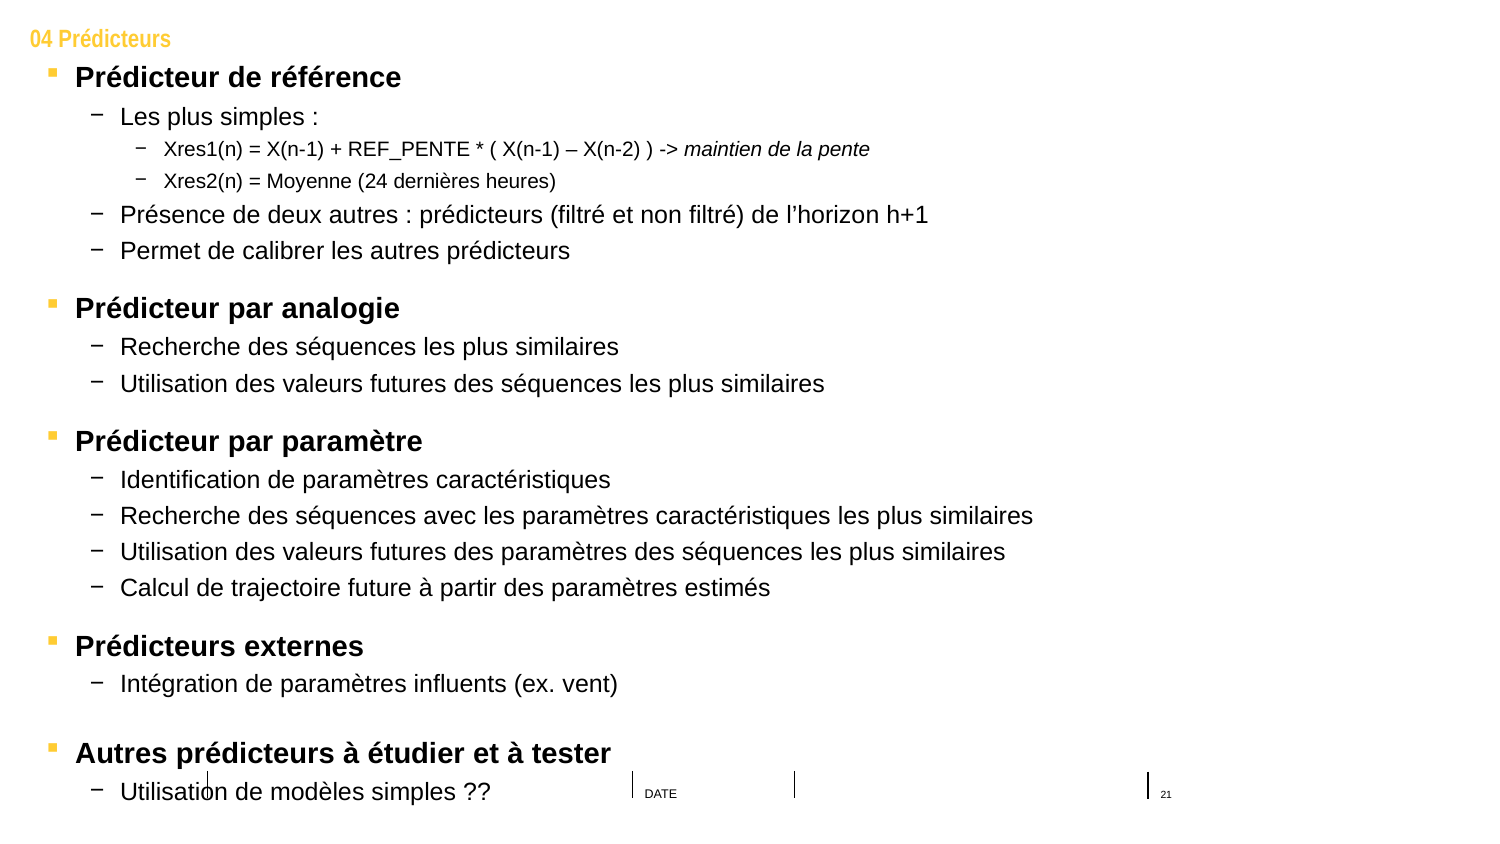

04 Prédicteurs
Prédicteur de référence
Les plus simples :
Xres1(n) = X(n-1) + REF_PENTE * ( X(n-1) – X(n-2) ) -> maintien de la pente
Xres2(n) = Moyenne (24 dernières heures)
Présence de deux autres : prédicteurs (filtré et non filtré) de l’horizon h+1
Permet de calibrer les autres prédicteurs

Prédicteur par analogie
Recherche des séquences les plus similaires
Utilisation des valeurs futures des séquences les plus similaires

Prédicteur par paramètre
Identification de paramètres caractéristiques
Recherche des séquences avec les paramètres caractéristiques les plus similaires
Utilisation des valeurs futures des paramètres des séquences les plus similaires
Calcul de trajectoire future à partir des paramètres estimés

Prédicteurs externes
Intégration de paramètres influents (ex. vent)
Autres prédicteurs à étudier et à tester
Utilisation de modèles simples ??